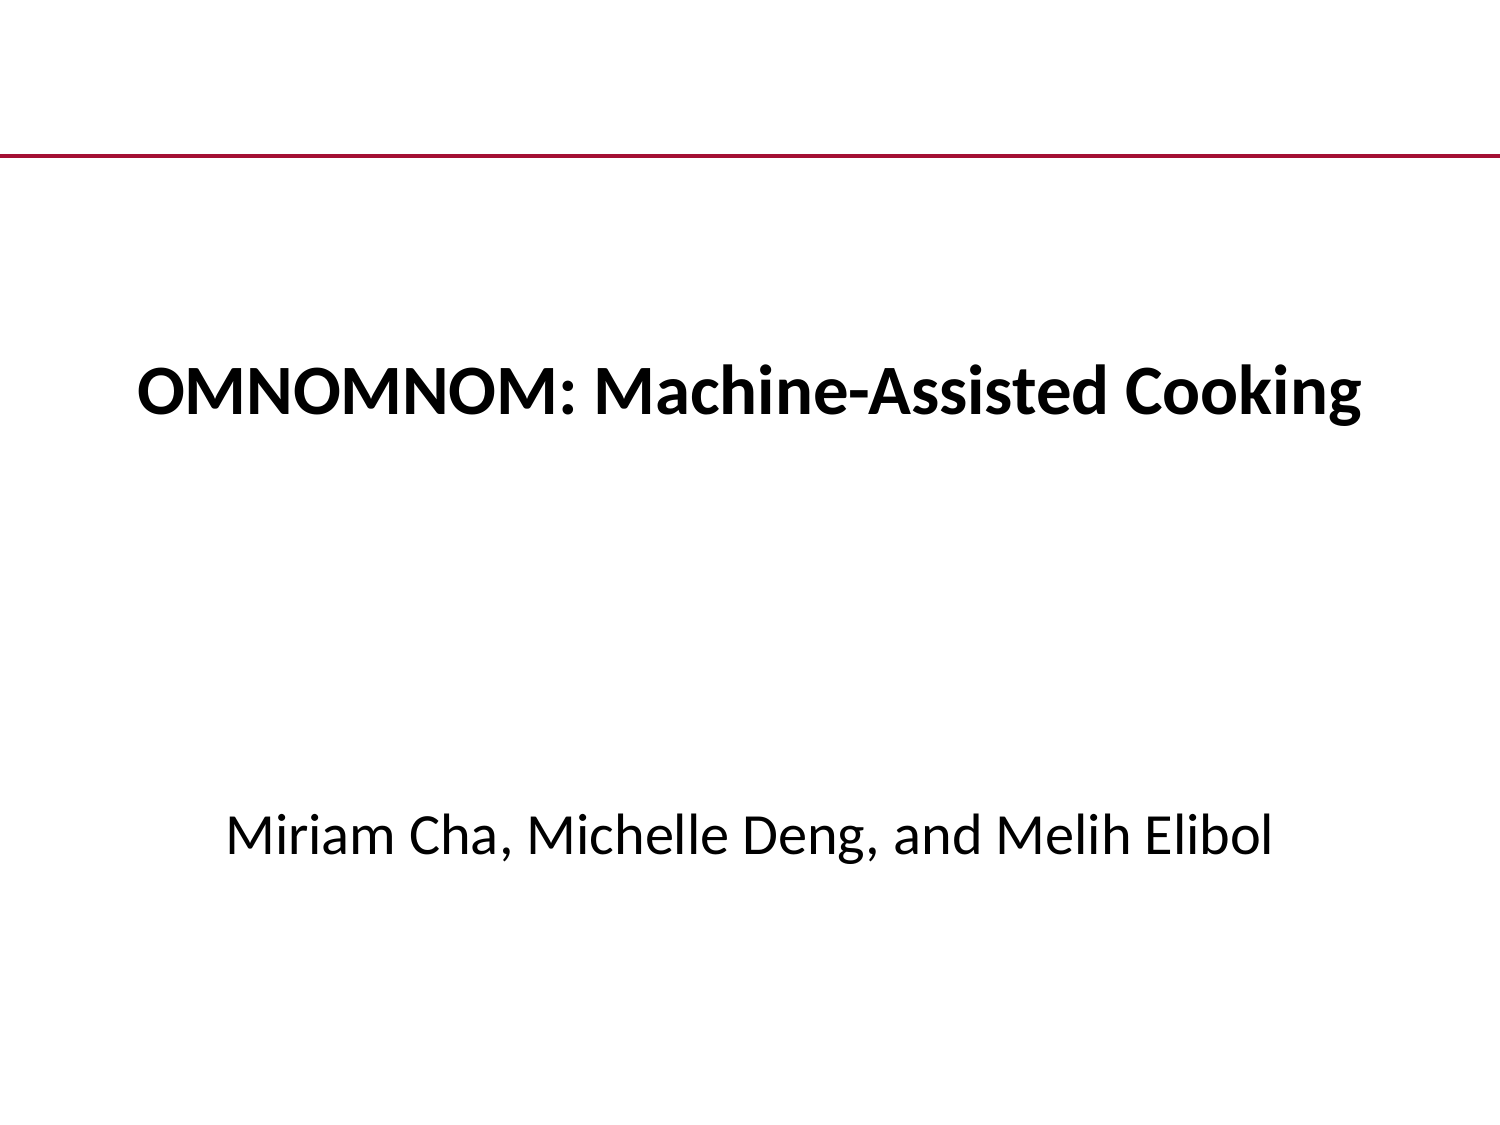

# OMNOMNOM: Machine-Assisted Cooking
Miriam Cha, Michelle Deng, and Melih Elibol